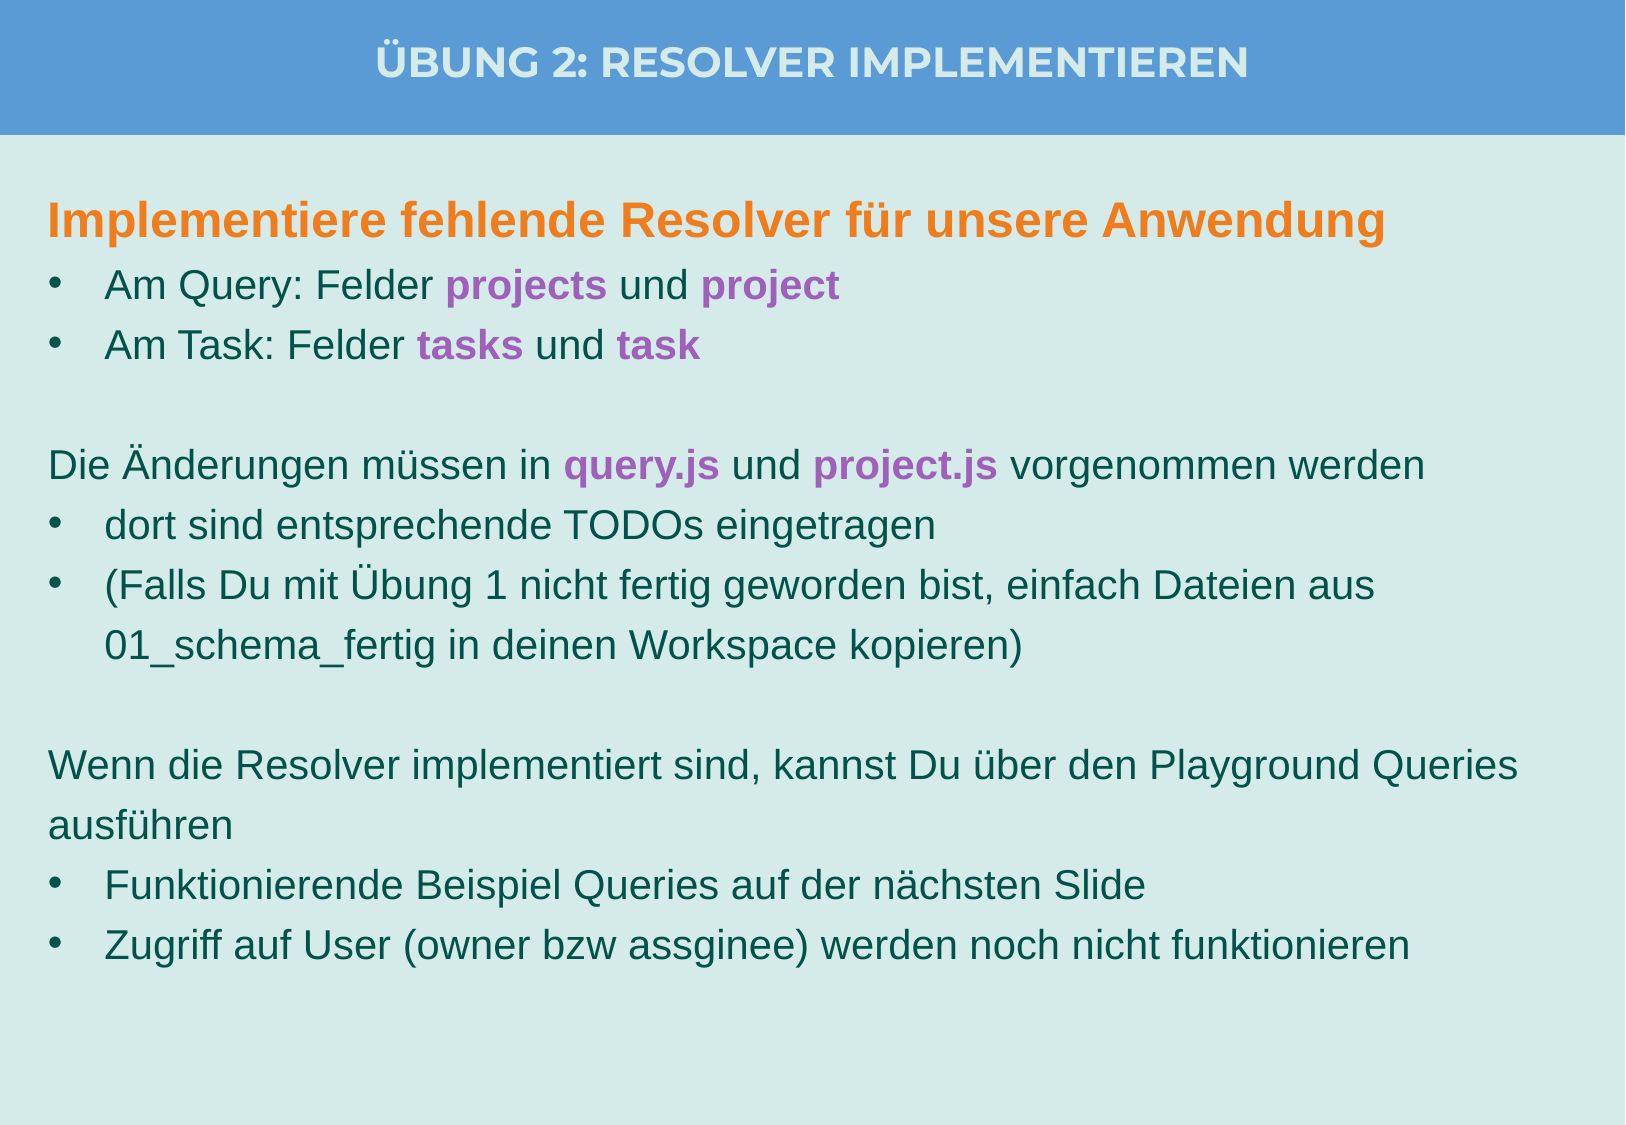

# Übung 2: Resolver implementieren
Implementiere fehlende Resolver für unsere Anwendung
Am Query: Felder projects und project
Am Task: Felder tasks und task

Die Änderungen müssen in query.js und project.js vorgenommen werden
dort sind entsprechende TODOs eingetragen
(Falls Du mit Übung 1 nicht fertig geworden bist, einfach Dateien aus 01_schema_fertig in deinen Workspace kopieren)

Wenn die Resolver implementiert sind, kannst Du über den Playground Queries ausführen
Funktionierende Beispiel Queries auf der nächsten Slide
Zugriff auf User (owner bzw assginee) werden noch nicht funktionieren